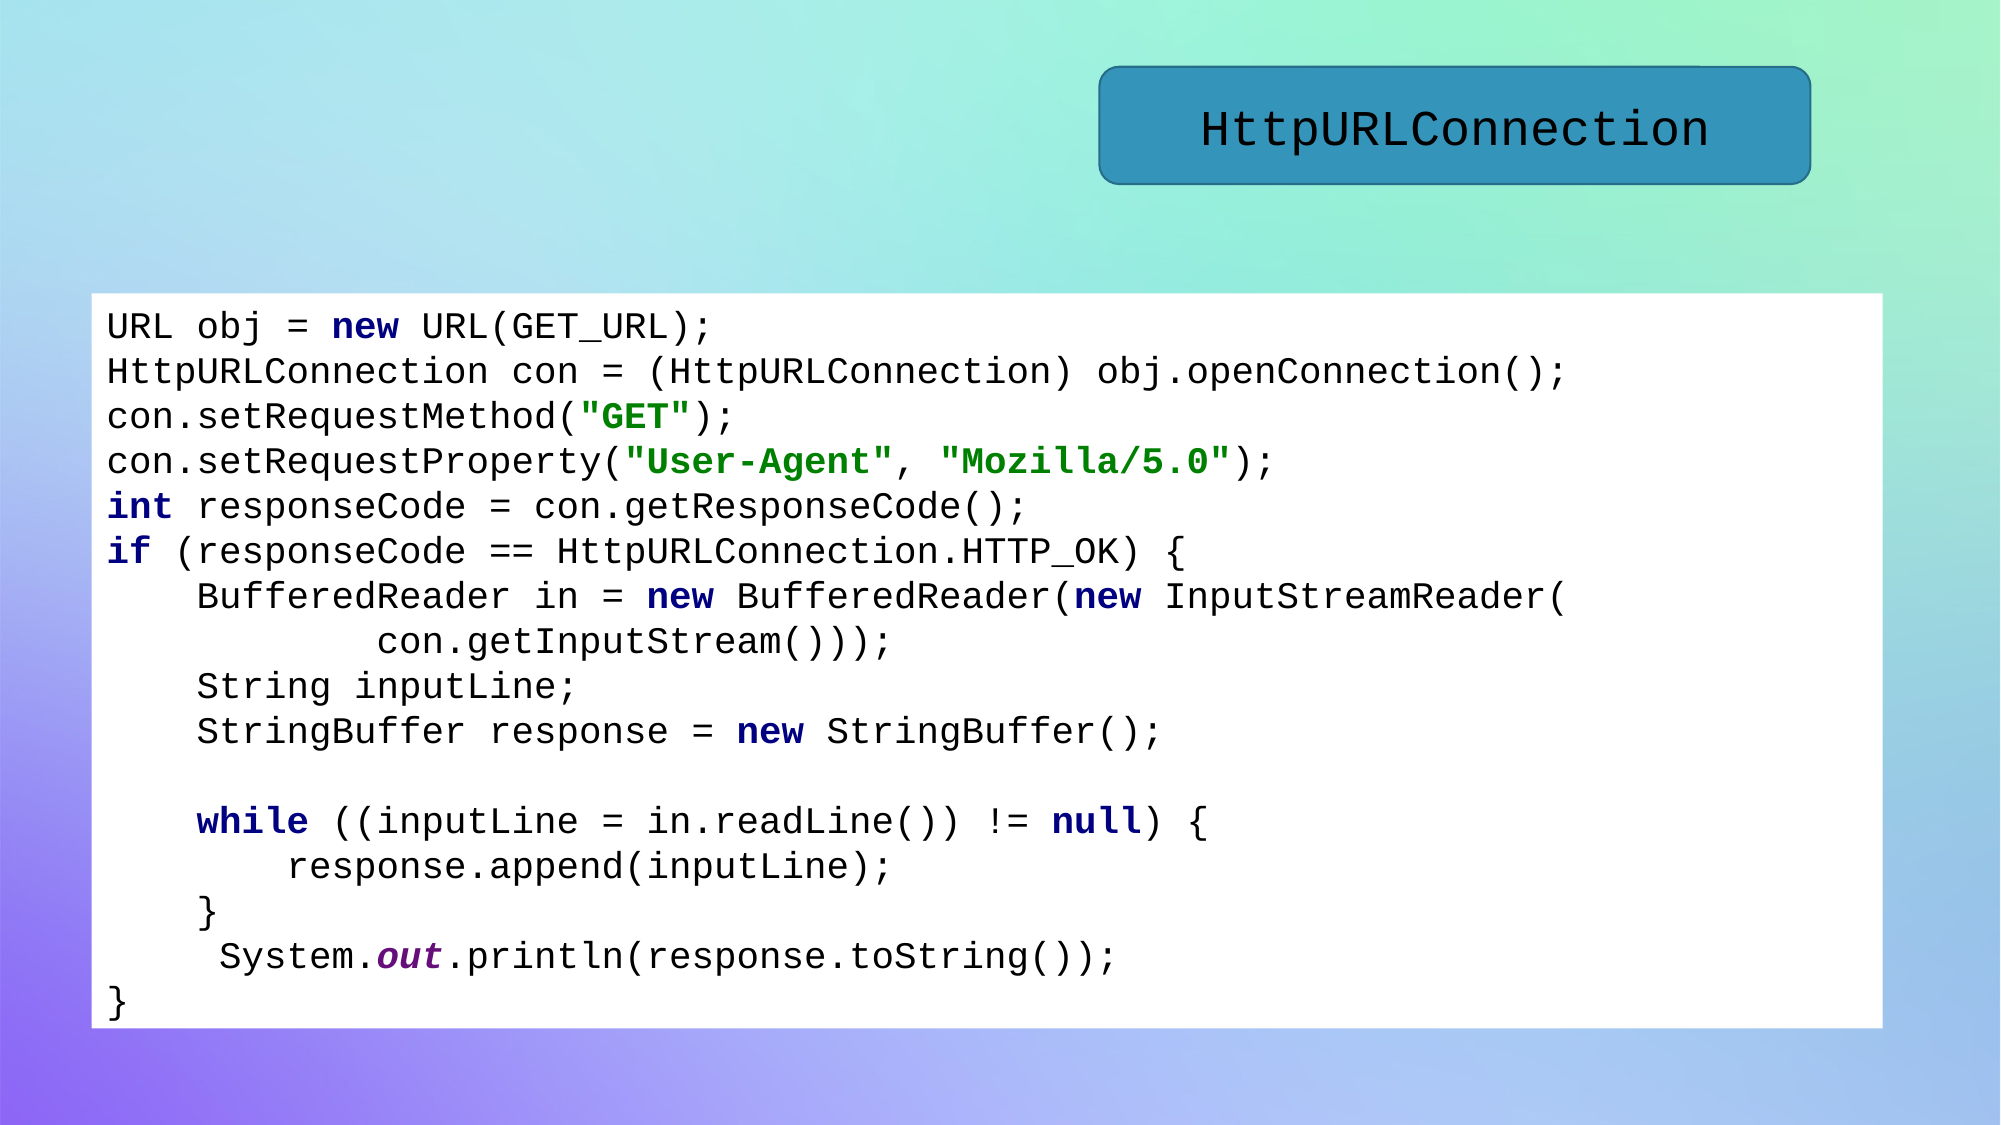

HttpURLConnection
URL obj = new URL(GET_URL);
HttpURLConnection con = (HttpURLConnection) obj.openConnection();
con.setRequestMethod("GET");
con.setRequestProperty("User-Agent", "Mozilla/5.0");
int responseCode = con.getResponseCode();
if (responseCode == HttpURLConnection.HTTP_OK) {
    BufferedReader in = new BufferedReader(new InputStreamReader(
            con.getInputStream()));
    String inputLine;
    StringBuffer response = new StringBuffer();
    while ((inputLine = in.readLine()) != null) {
        response.append(inputLine);
    }
     System.out.println(response.toString());
}